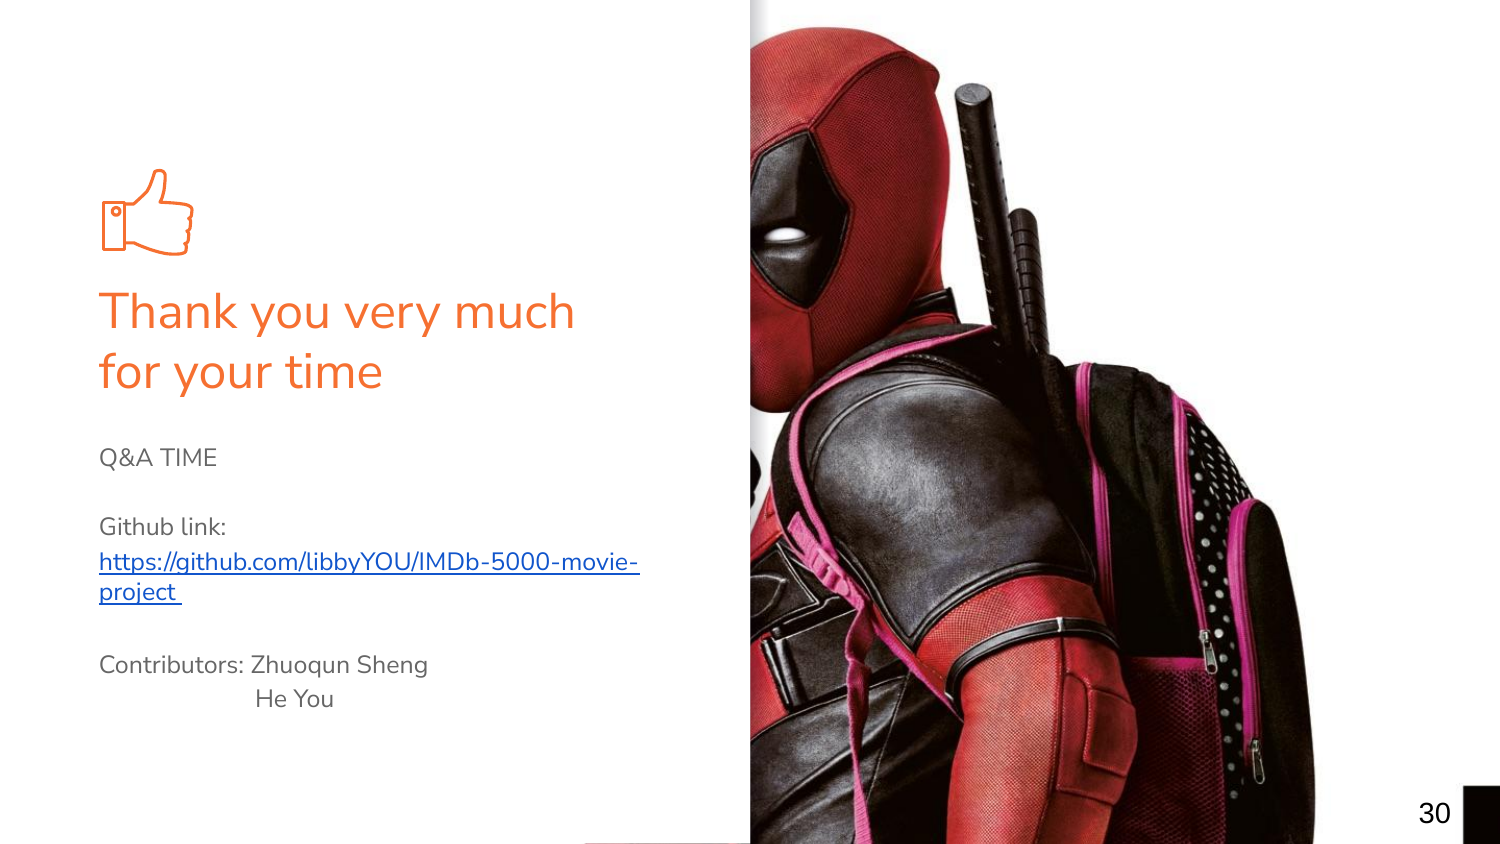

# Thank you very much for your time
Q&A TIME

Github link: https://github.com/libbyYOU/IMDb-5000-movie-project

Contributors: Zhuoqun Sheng
                        He You
30